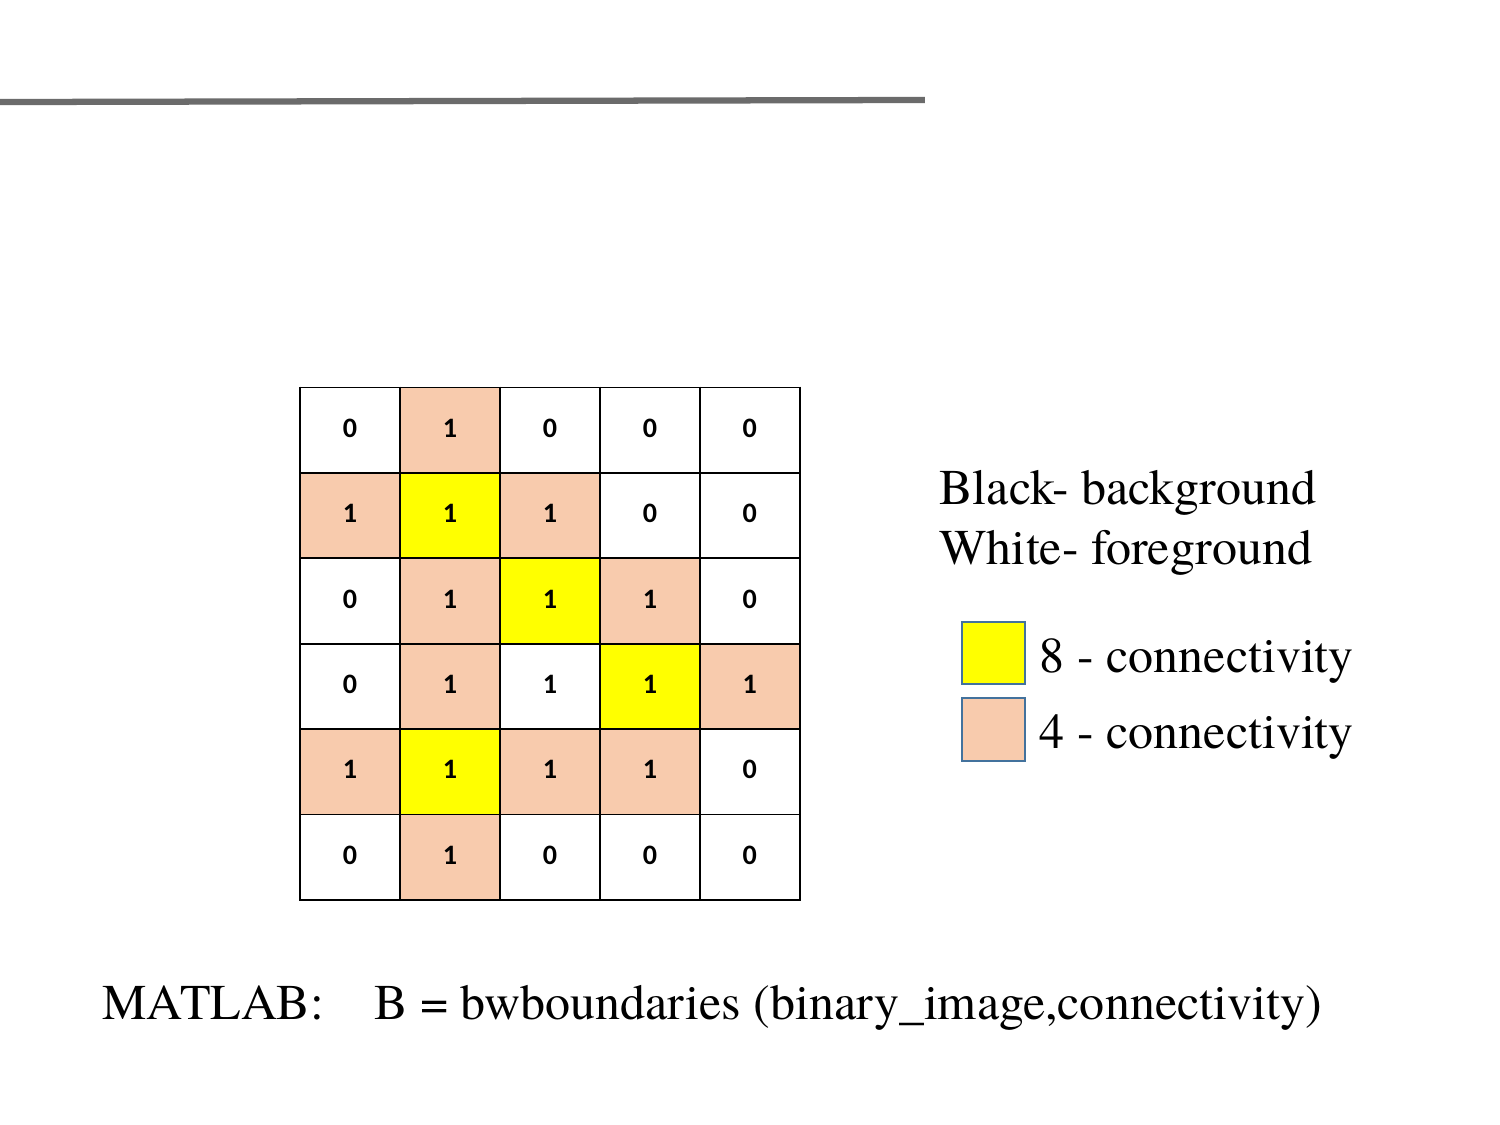

| 0 | 1 | 0 | 0 | 0 |
| --- | --- | --- | --- | --- |
| 1 | 1 | 1 | 0 | 0 |
| 0 | 1 | 1 | 1 | 0 |
| 0 | 1 | 1 | 1 | 1 |
| 1 | 1 | 1 | 1 | 0 |
| 0 | 1 | 0 | 0 | 0 |

Black- background
White- foreground

8 - connectivity

4 - connectivity

MATLAB:    B = bwboundaries (binary_image,connectivity)